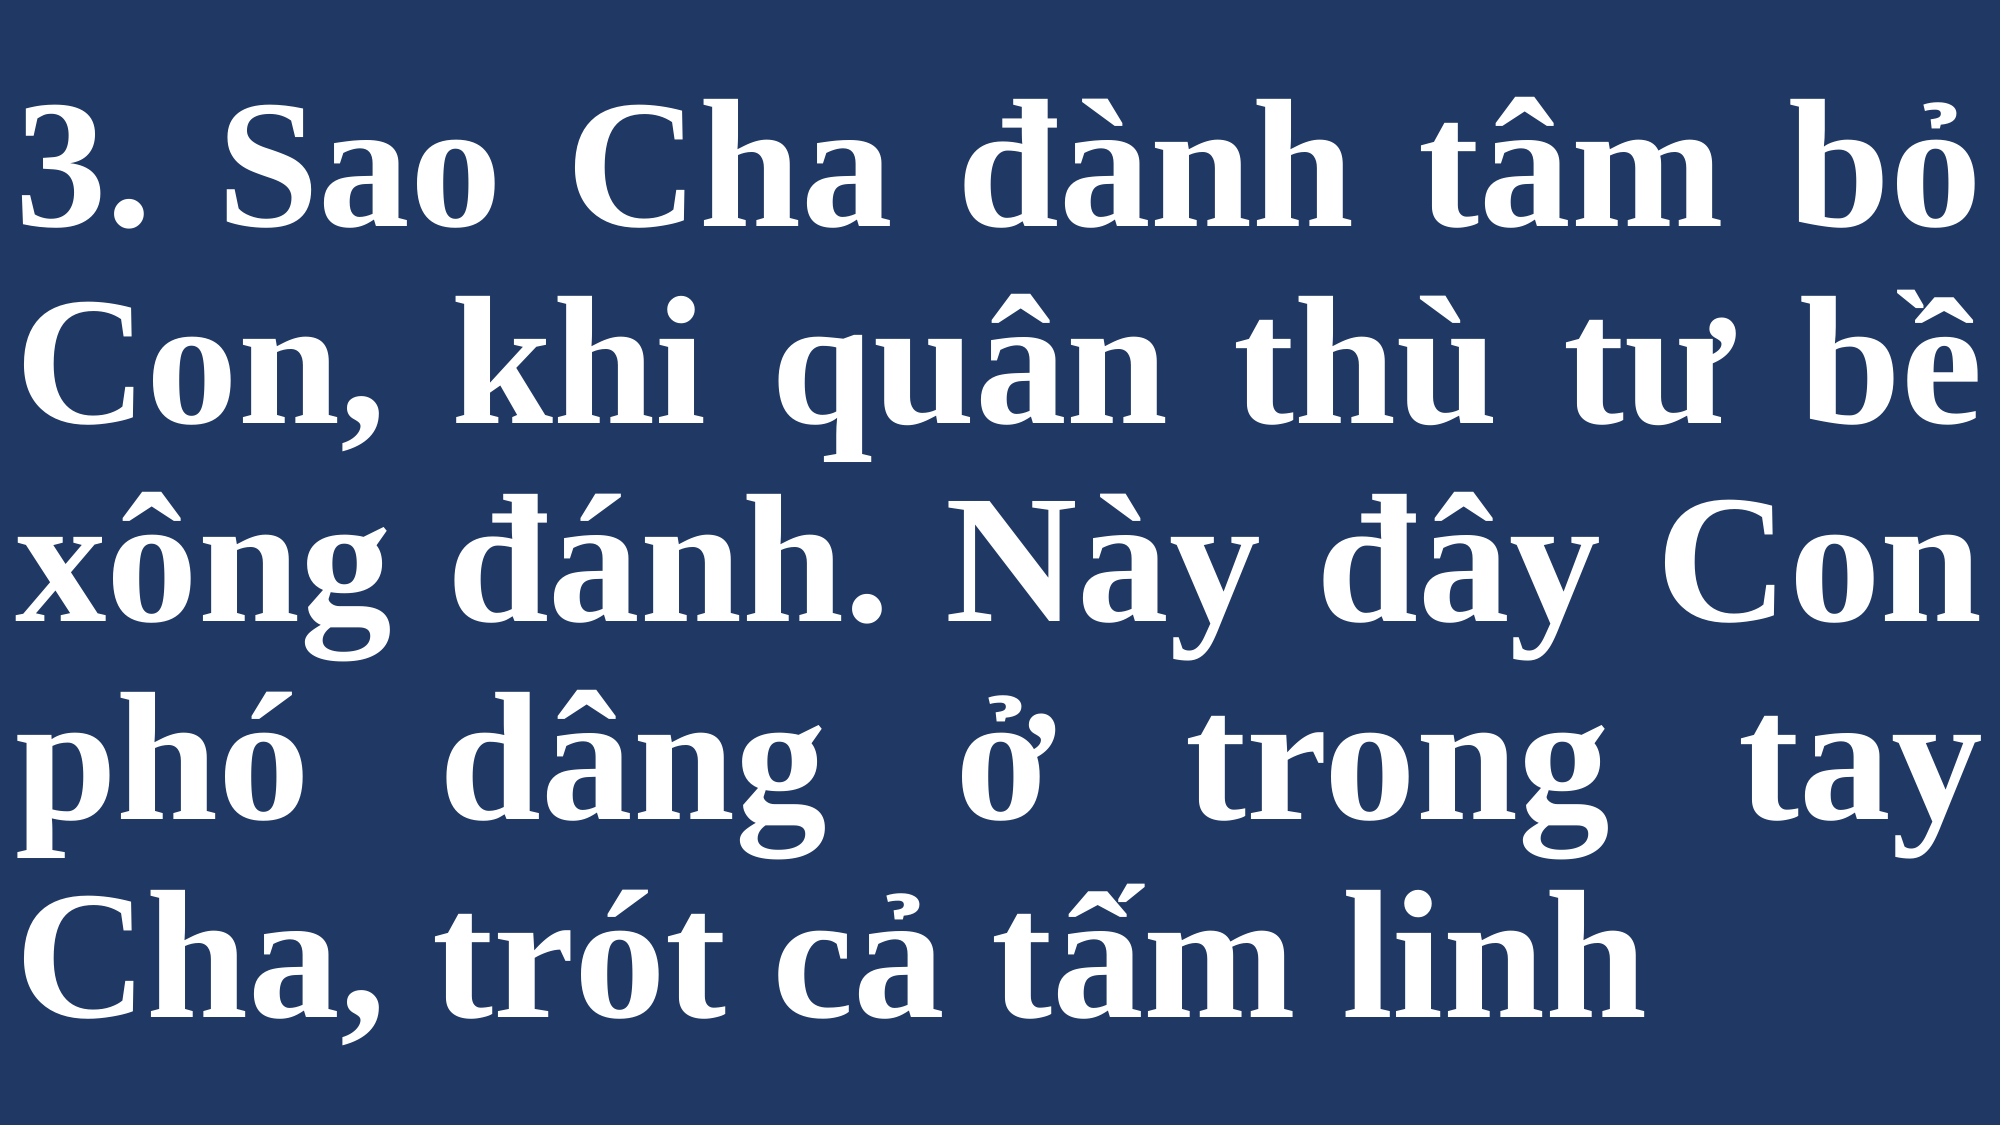

# 3. Sao Cha đành tâm bỏ Con, khi quân thù tư bề xông đánh. Này đây Con phó dâng ở trong tay Cha, trót cả tấm linh